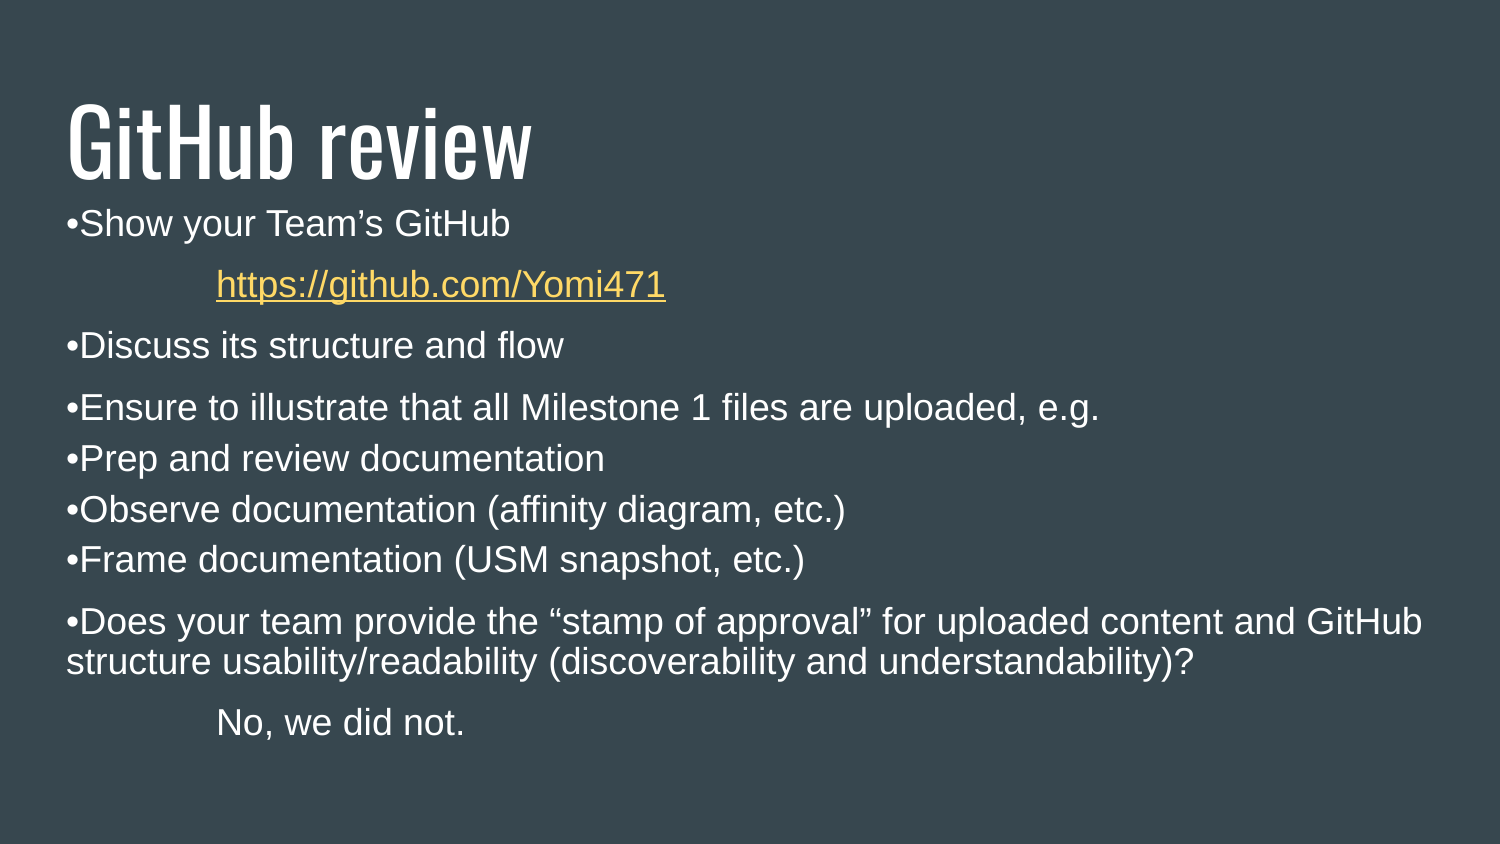

# GitHub review
•Show your Team’s GitHub
	https://github.com/Yomi471
•Discuss its structure and flow
•Ensure to illustrate that all Milestone 1 files are uploaded, e.g.
•Prep and review documentation
•Observe documentation (affinity diagram, etc.)
•Frame documentation (USM snapshot, etc.)
•Does your team provide the “stamp of approval” for uploaded content and GitHub structure usability/readability (discoverability and understandability)?
	No, we did not.